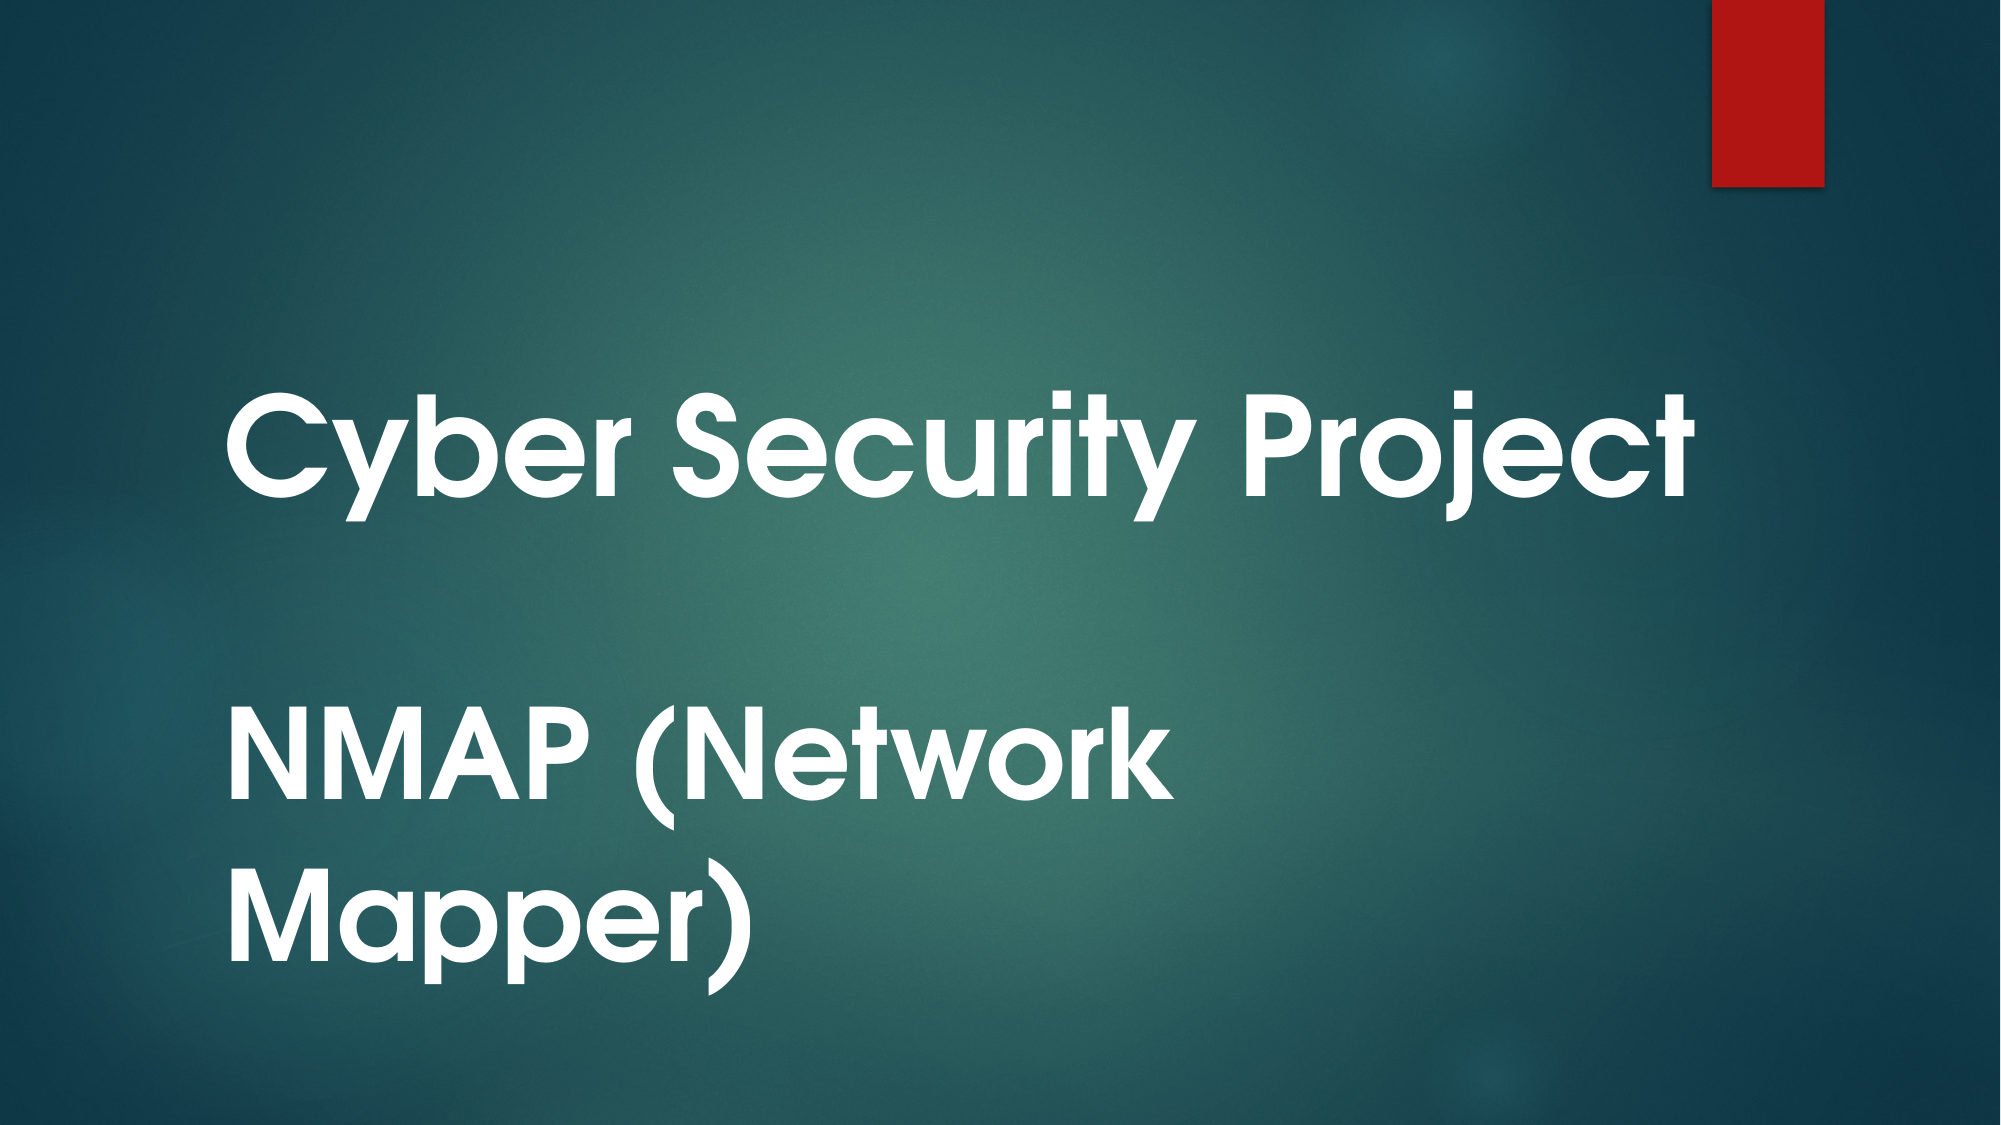

# Cyber Security Project NMAP (Network Mapper)